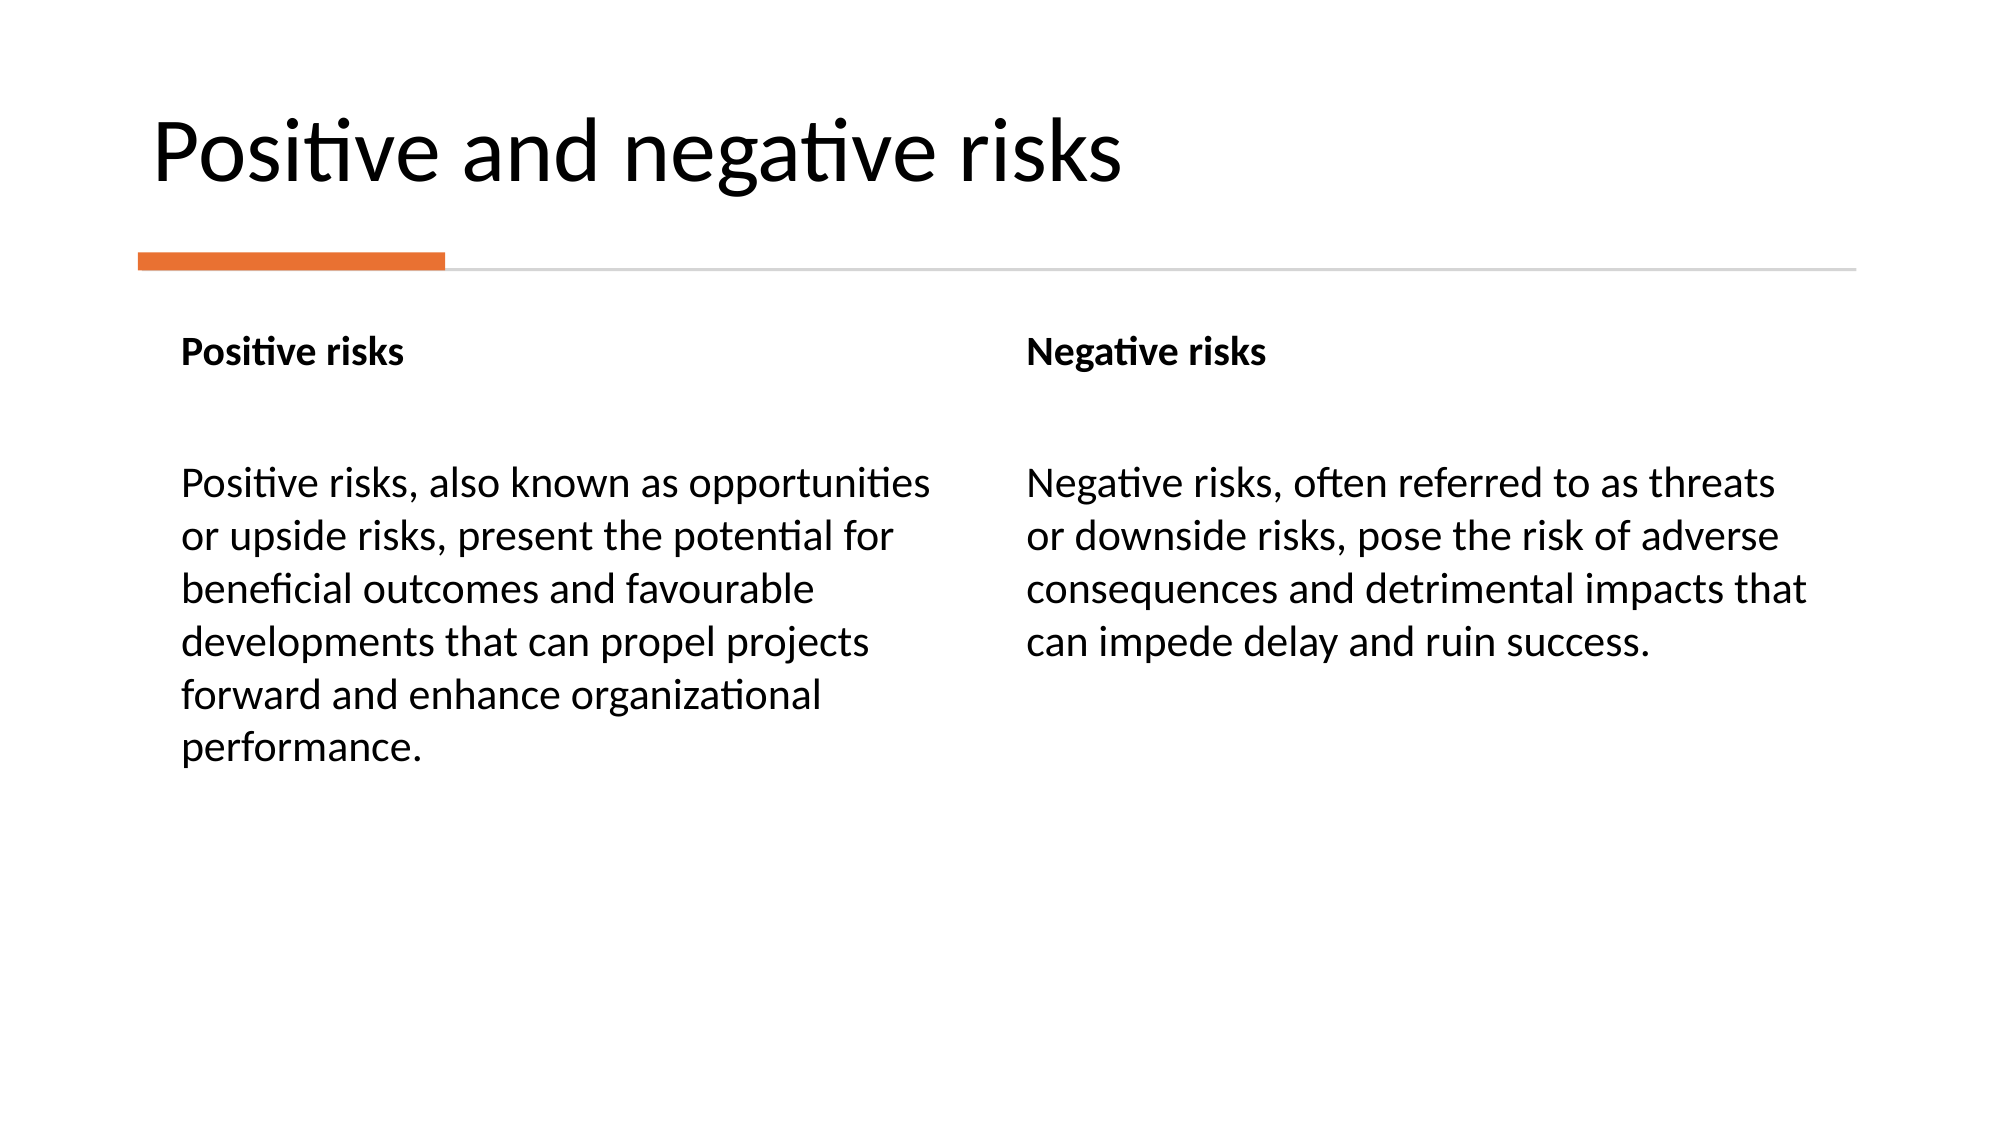

# Positive and negative risks

Positive risks
Negative risks
Positive risks, also known as opportunities or upside risks, present the potential for beneficial outcomes and favourable developments that can propel projects forward and enhance organizational performance.
Negative risks, often referred to as threats or downside risks, pose the risk of adverse consequences and detrimental impacts that can impede delay and ruin success.